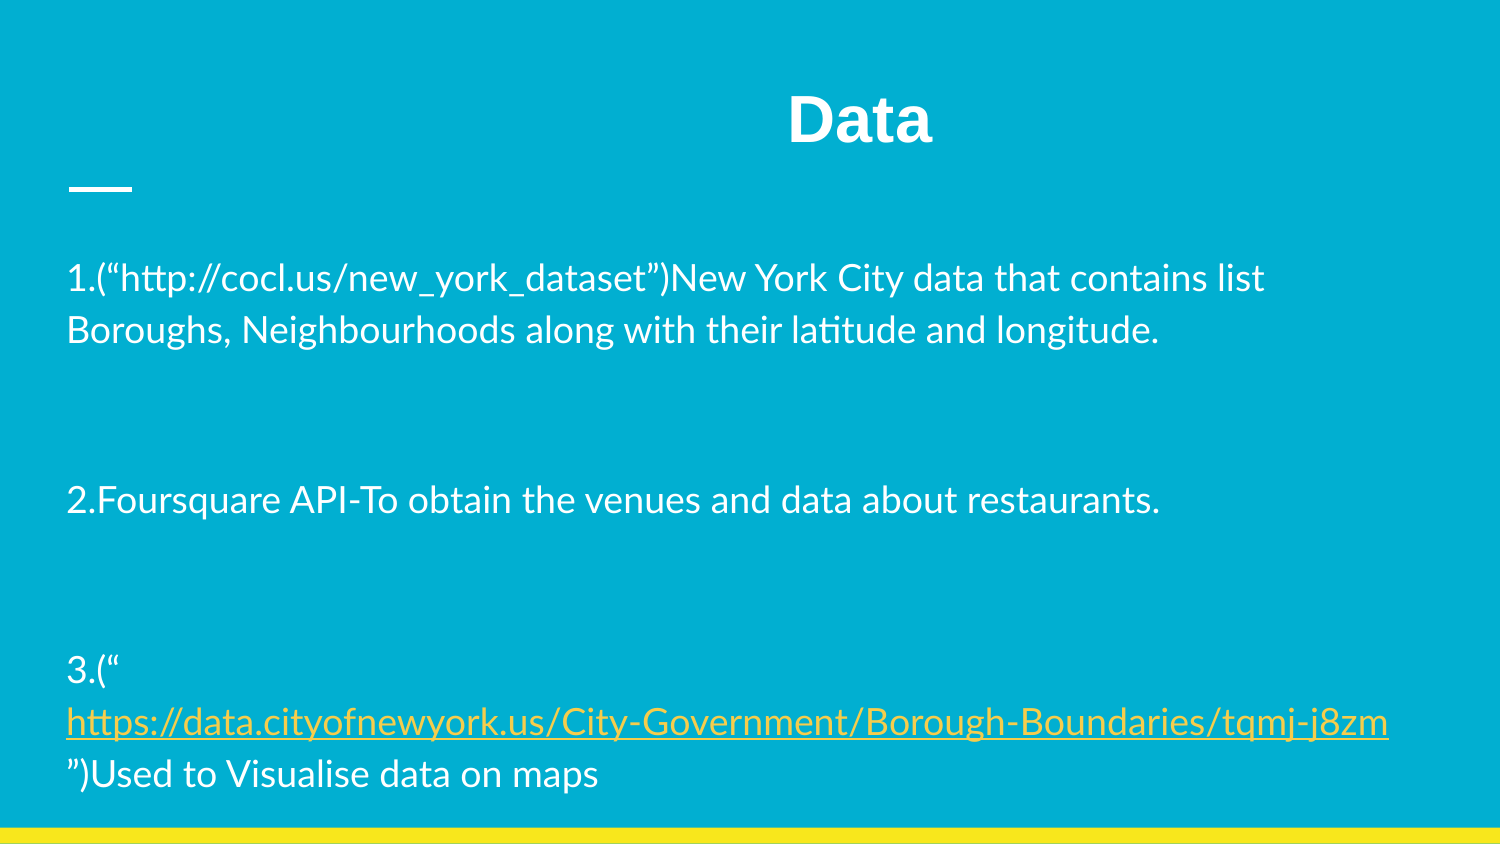

# Data
1.(“http://cocl.us/new_york_dataset”)New York City data that contains list Boroughs, Neighbourhoods along with their latitude and longitude.

2.Foursquare API-To obtain the venues and data about restaurants.

3.(“https://data.cityofnewyork.us/City-Government/Borough-Boundaries/tqmj-j8zm”)Used to Visualise data on maps